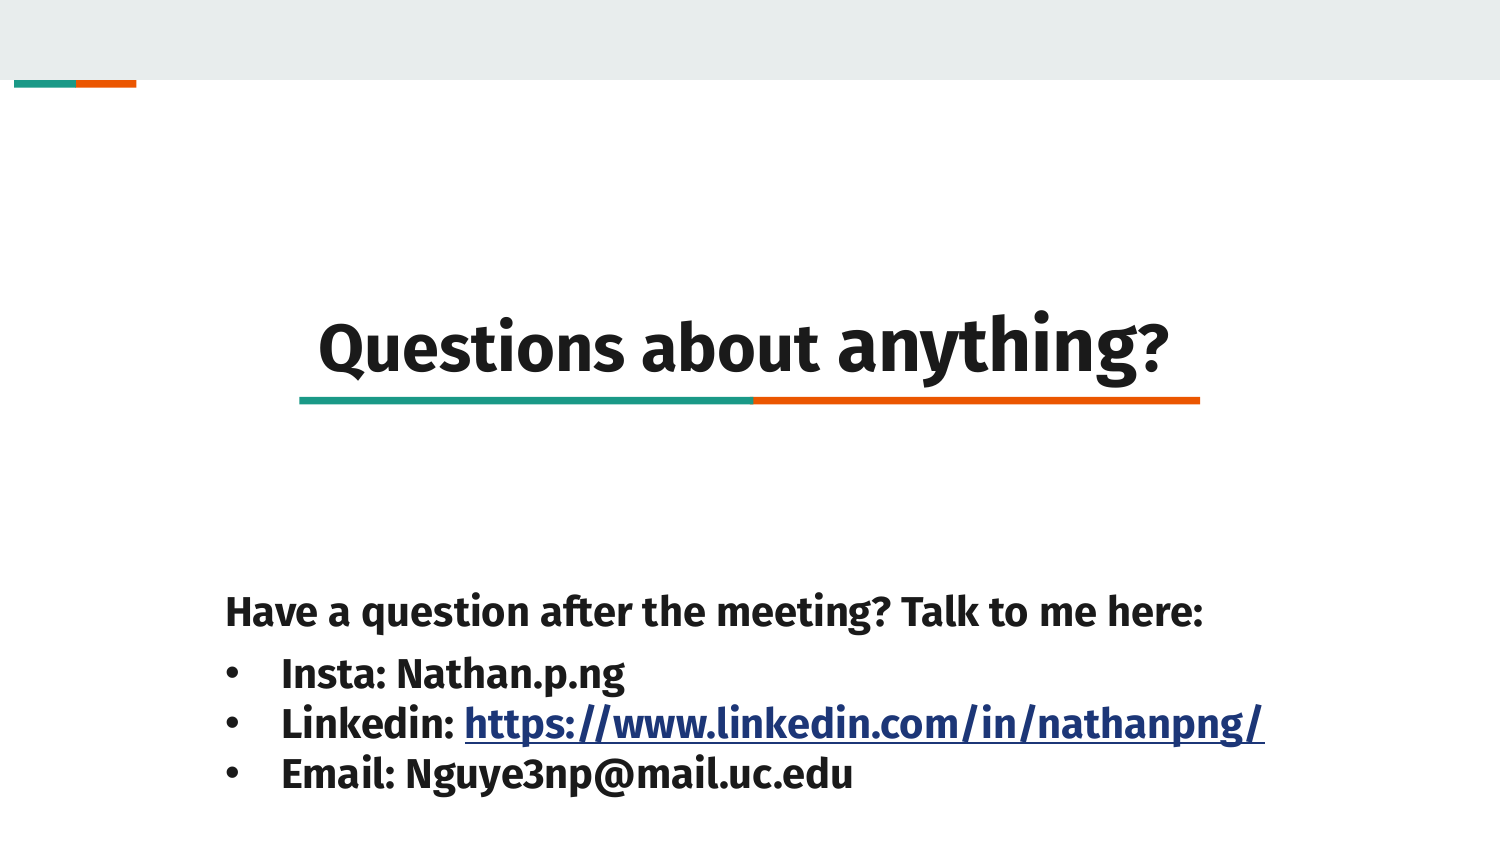

# Questions about anything?

Have a question after the meeting? Talk to me here:
Insta: Nathan.p.ng
Linkedin: https://www.linkedin.com/in/nathanpng/
Email: Nguye3np@mail.uc.edu